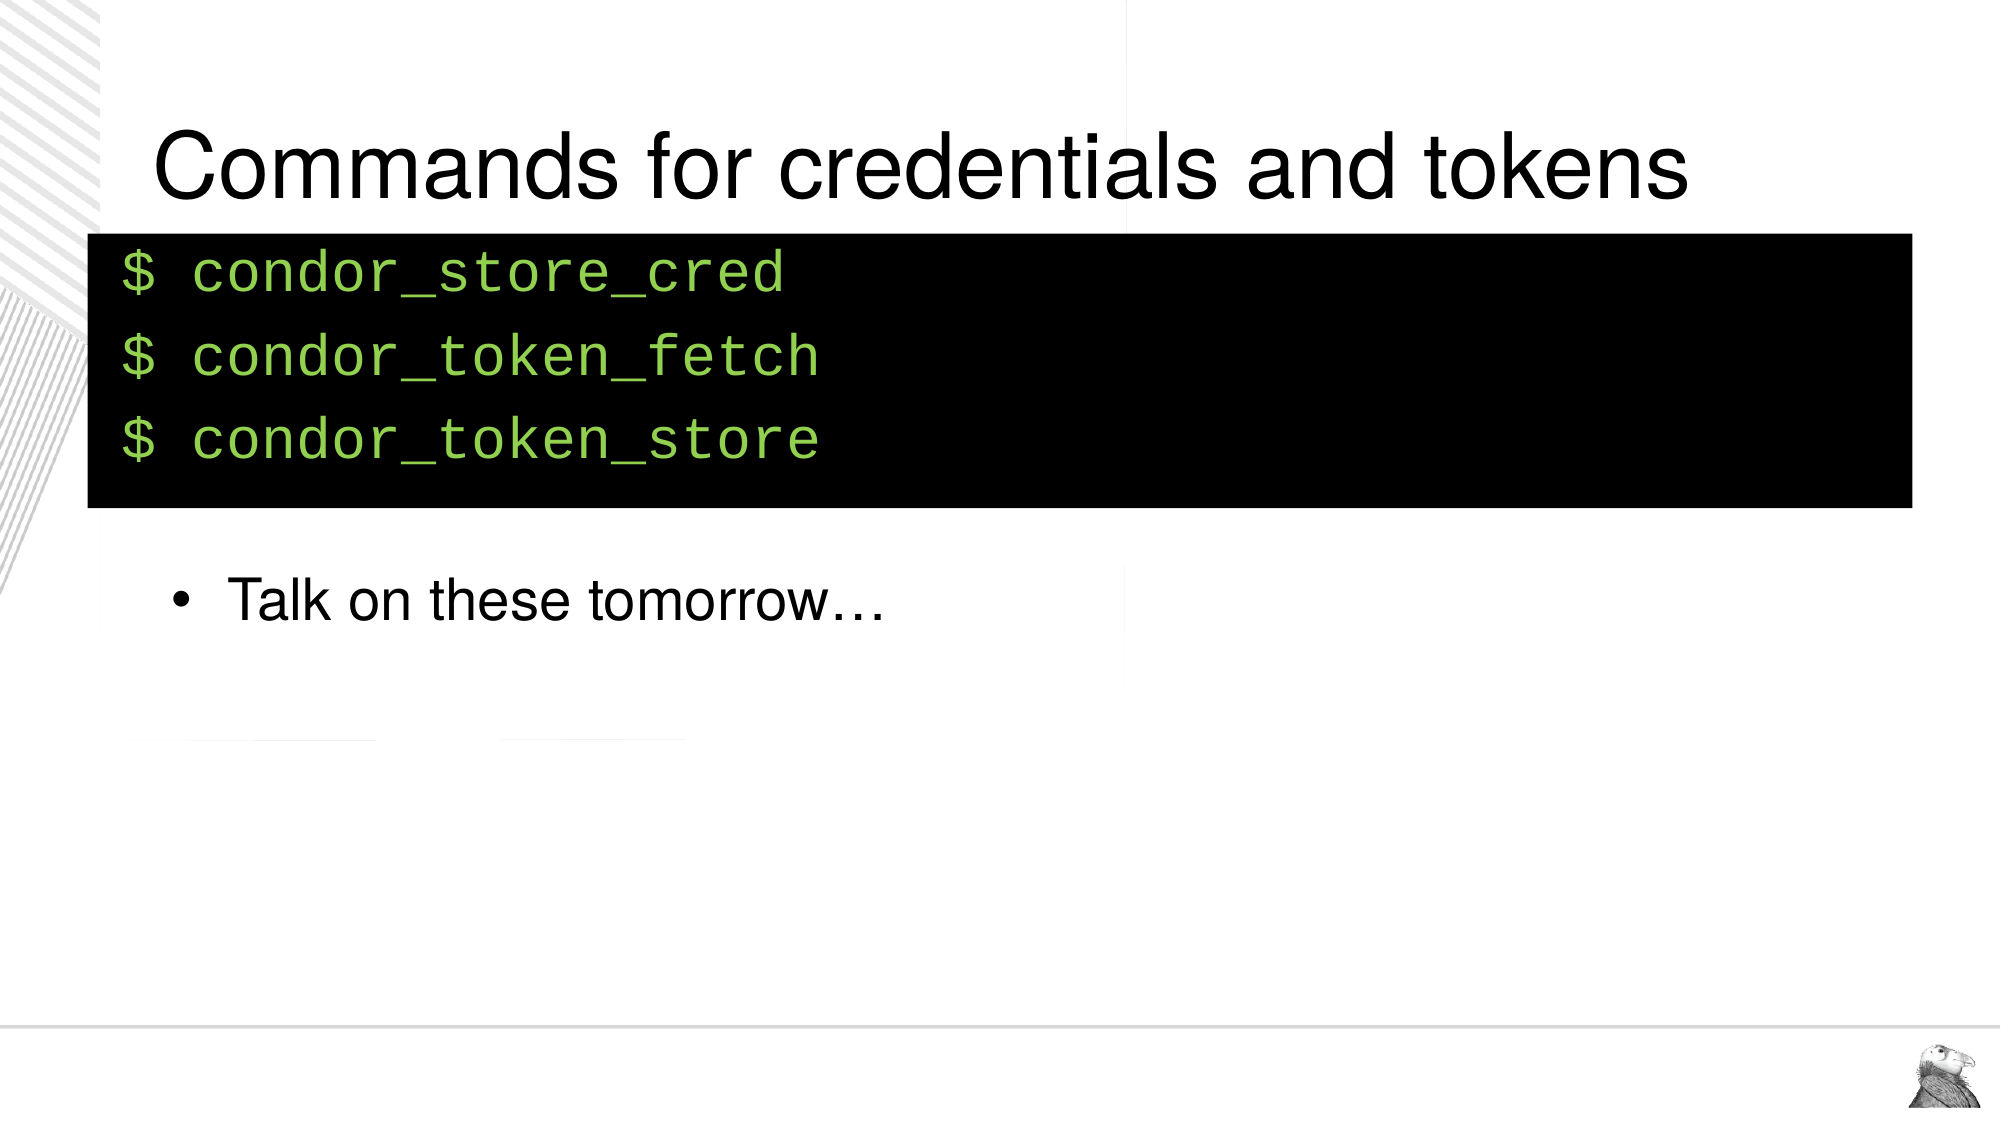

# Commands for credentials and tokens
$ condor_store_cred
$ condor_token_fetch
$ condor_token_store
Talk on these tomorrow…